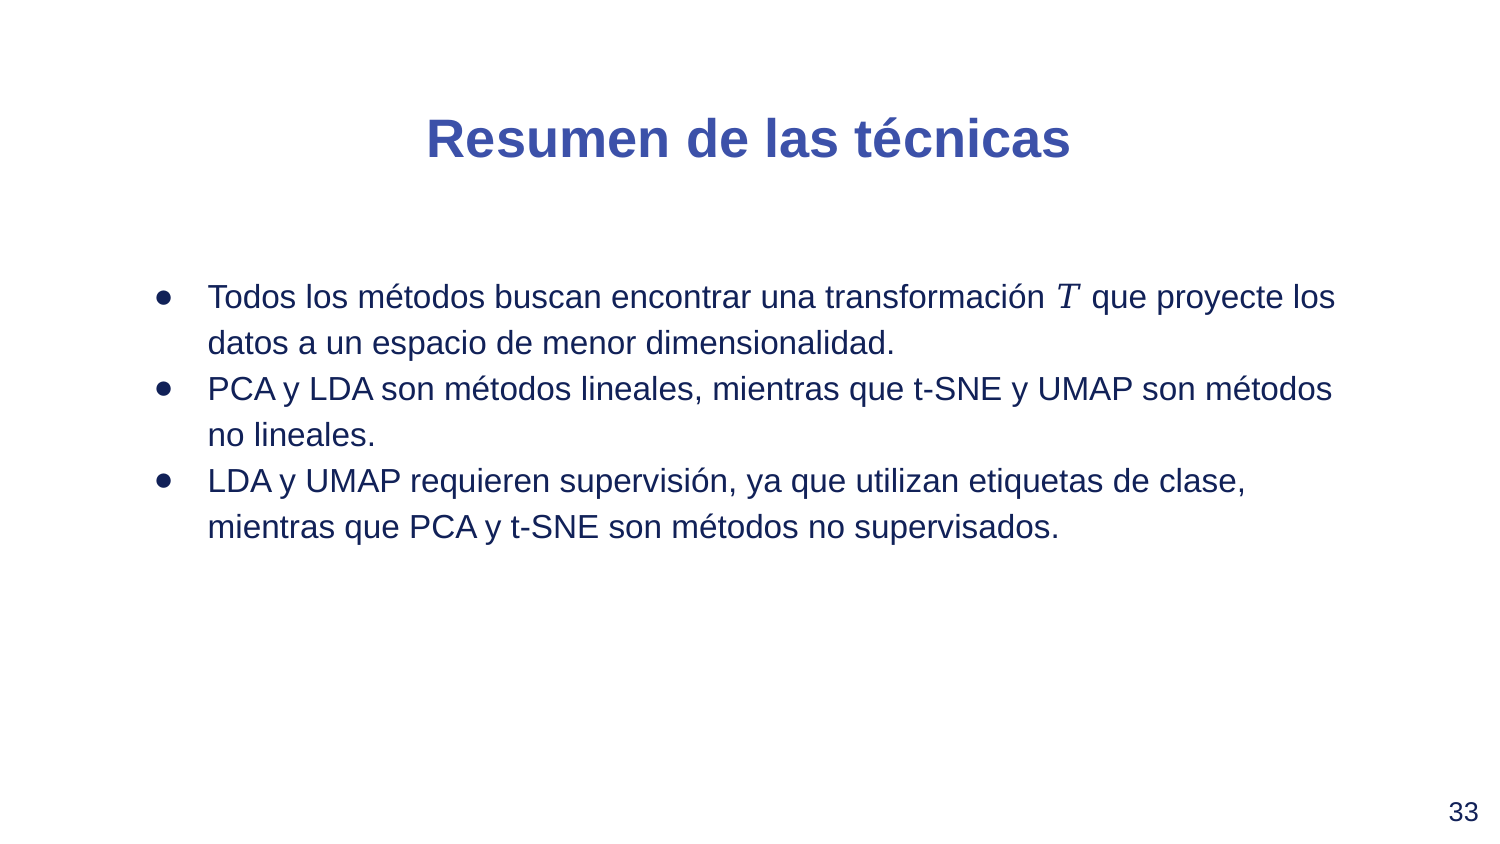

Resumen de las técnicas
Todos los métodos buscan encontrar una transformación 𝑇 que proyecte los datos a un espacio de menor dimensionalidad.
PCA y LDA son métodos lineales, mientras que t-SNE y UMAP son métodos no lineales.
LDA y UMAP requieren supervisión, ya que utilizan etiquetas de clase, mientras que PCA y t-SNE son métodos no supervisados.
33